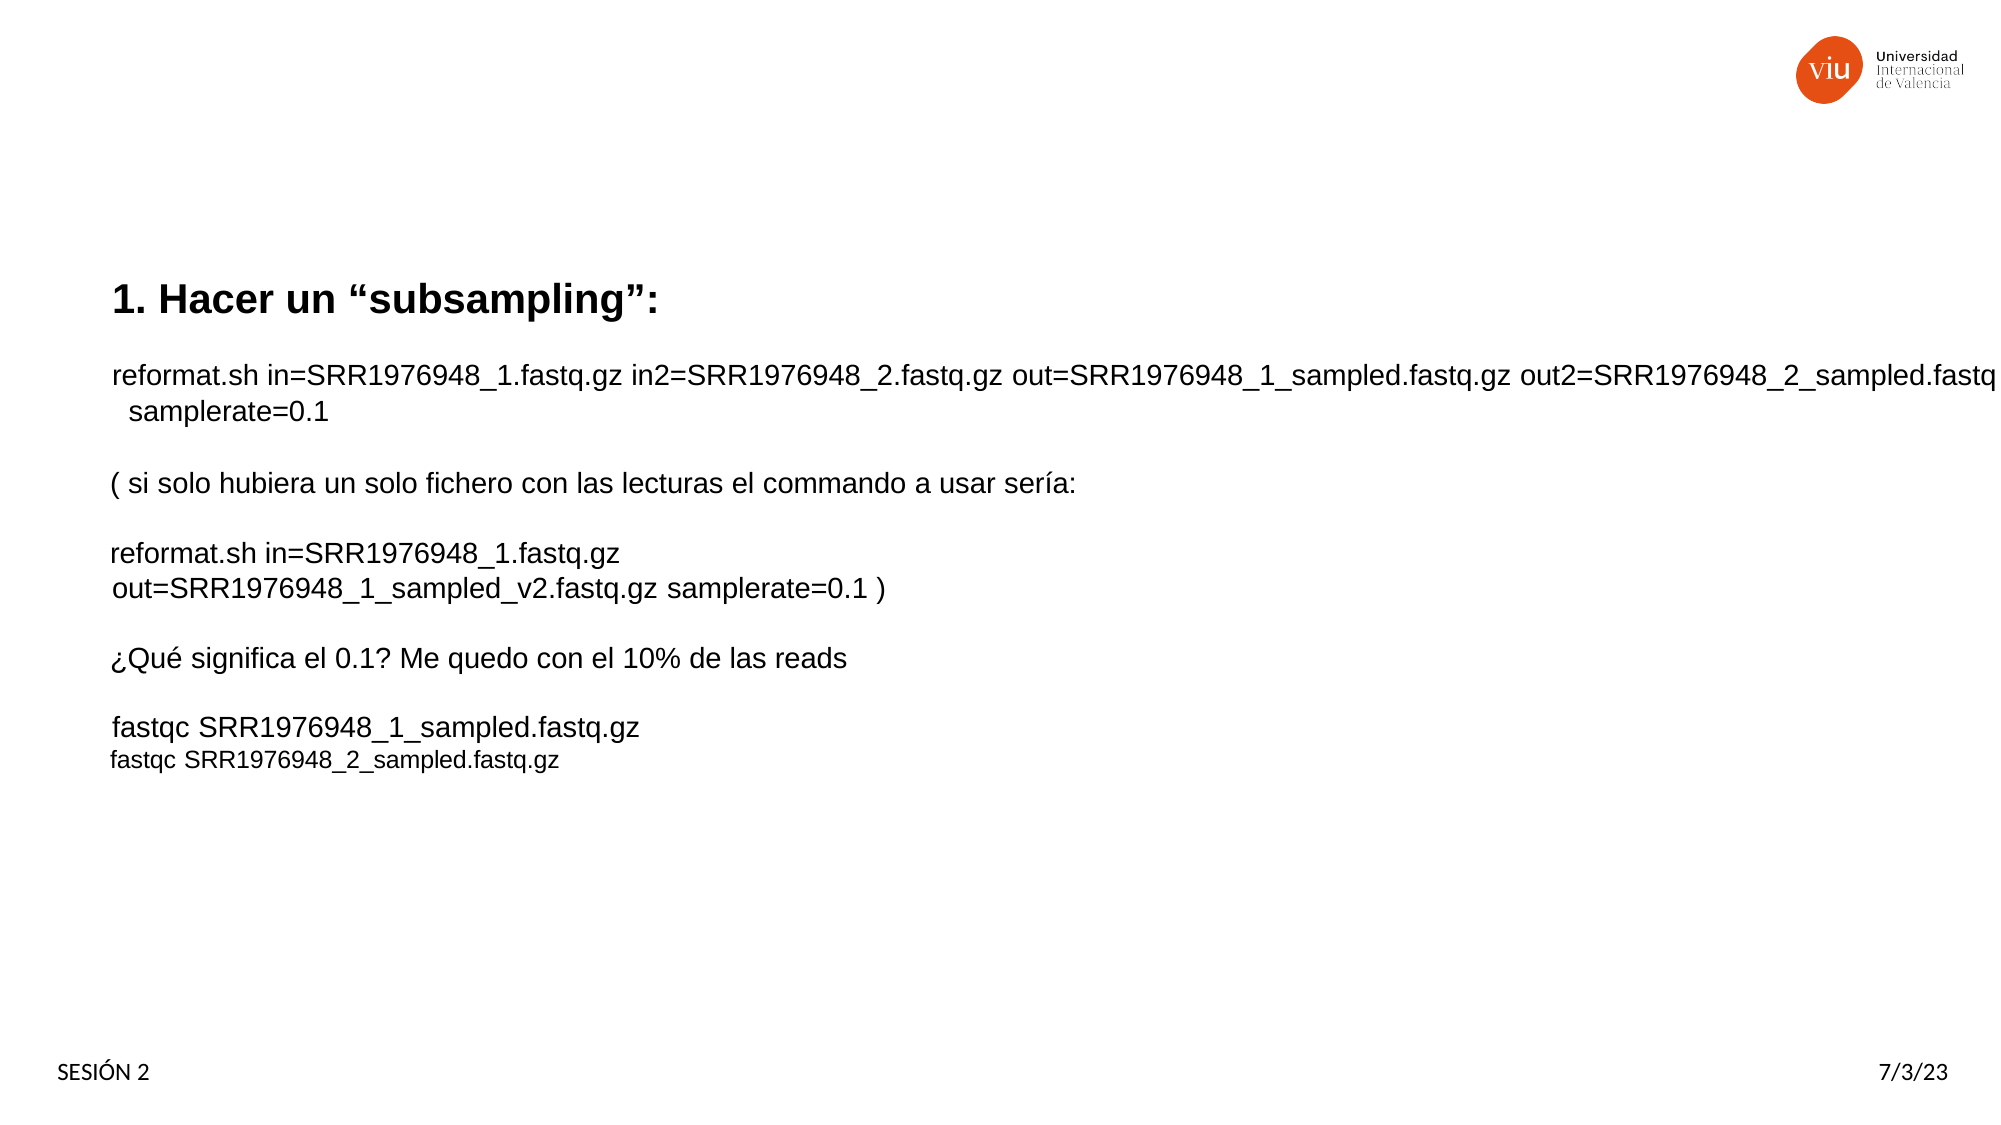

1. Hacer un “subsampling”:

reformat.sh in=SRR1976948_1.fastq.gz in2=SRR1976948_2.fastq.gz out=SRR1976948_1_sampled.fastq.gz out2=SRR1976948_2_sampled.fastq  samplerate=0.1

( si solo hubiera un solo fichero con las lecturas el commando a usar sería:

reformat.sh in=SRR1976948_1.fastq.gz  out=SRR1976948_1_sampled_v2.fastq.gz samplerate=0.1 )
¿Qué significa el 0.1? Me quedo con el 10% de las reads fastqc SRR1976948_1_sampled.fastq.gz
fastqc SRR1976948_2_sampled.fastq.gz
SESIÓN 2
7/3/23